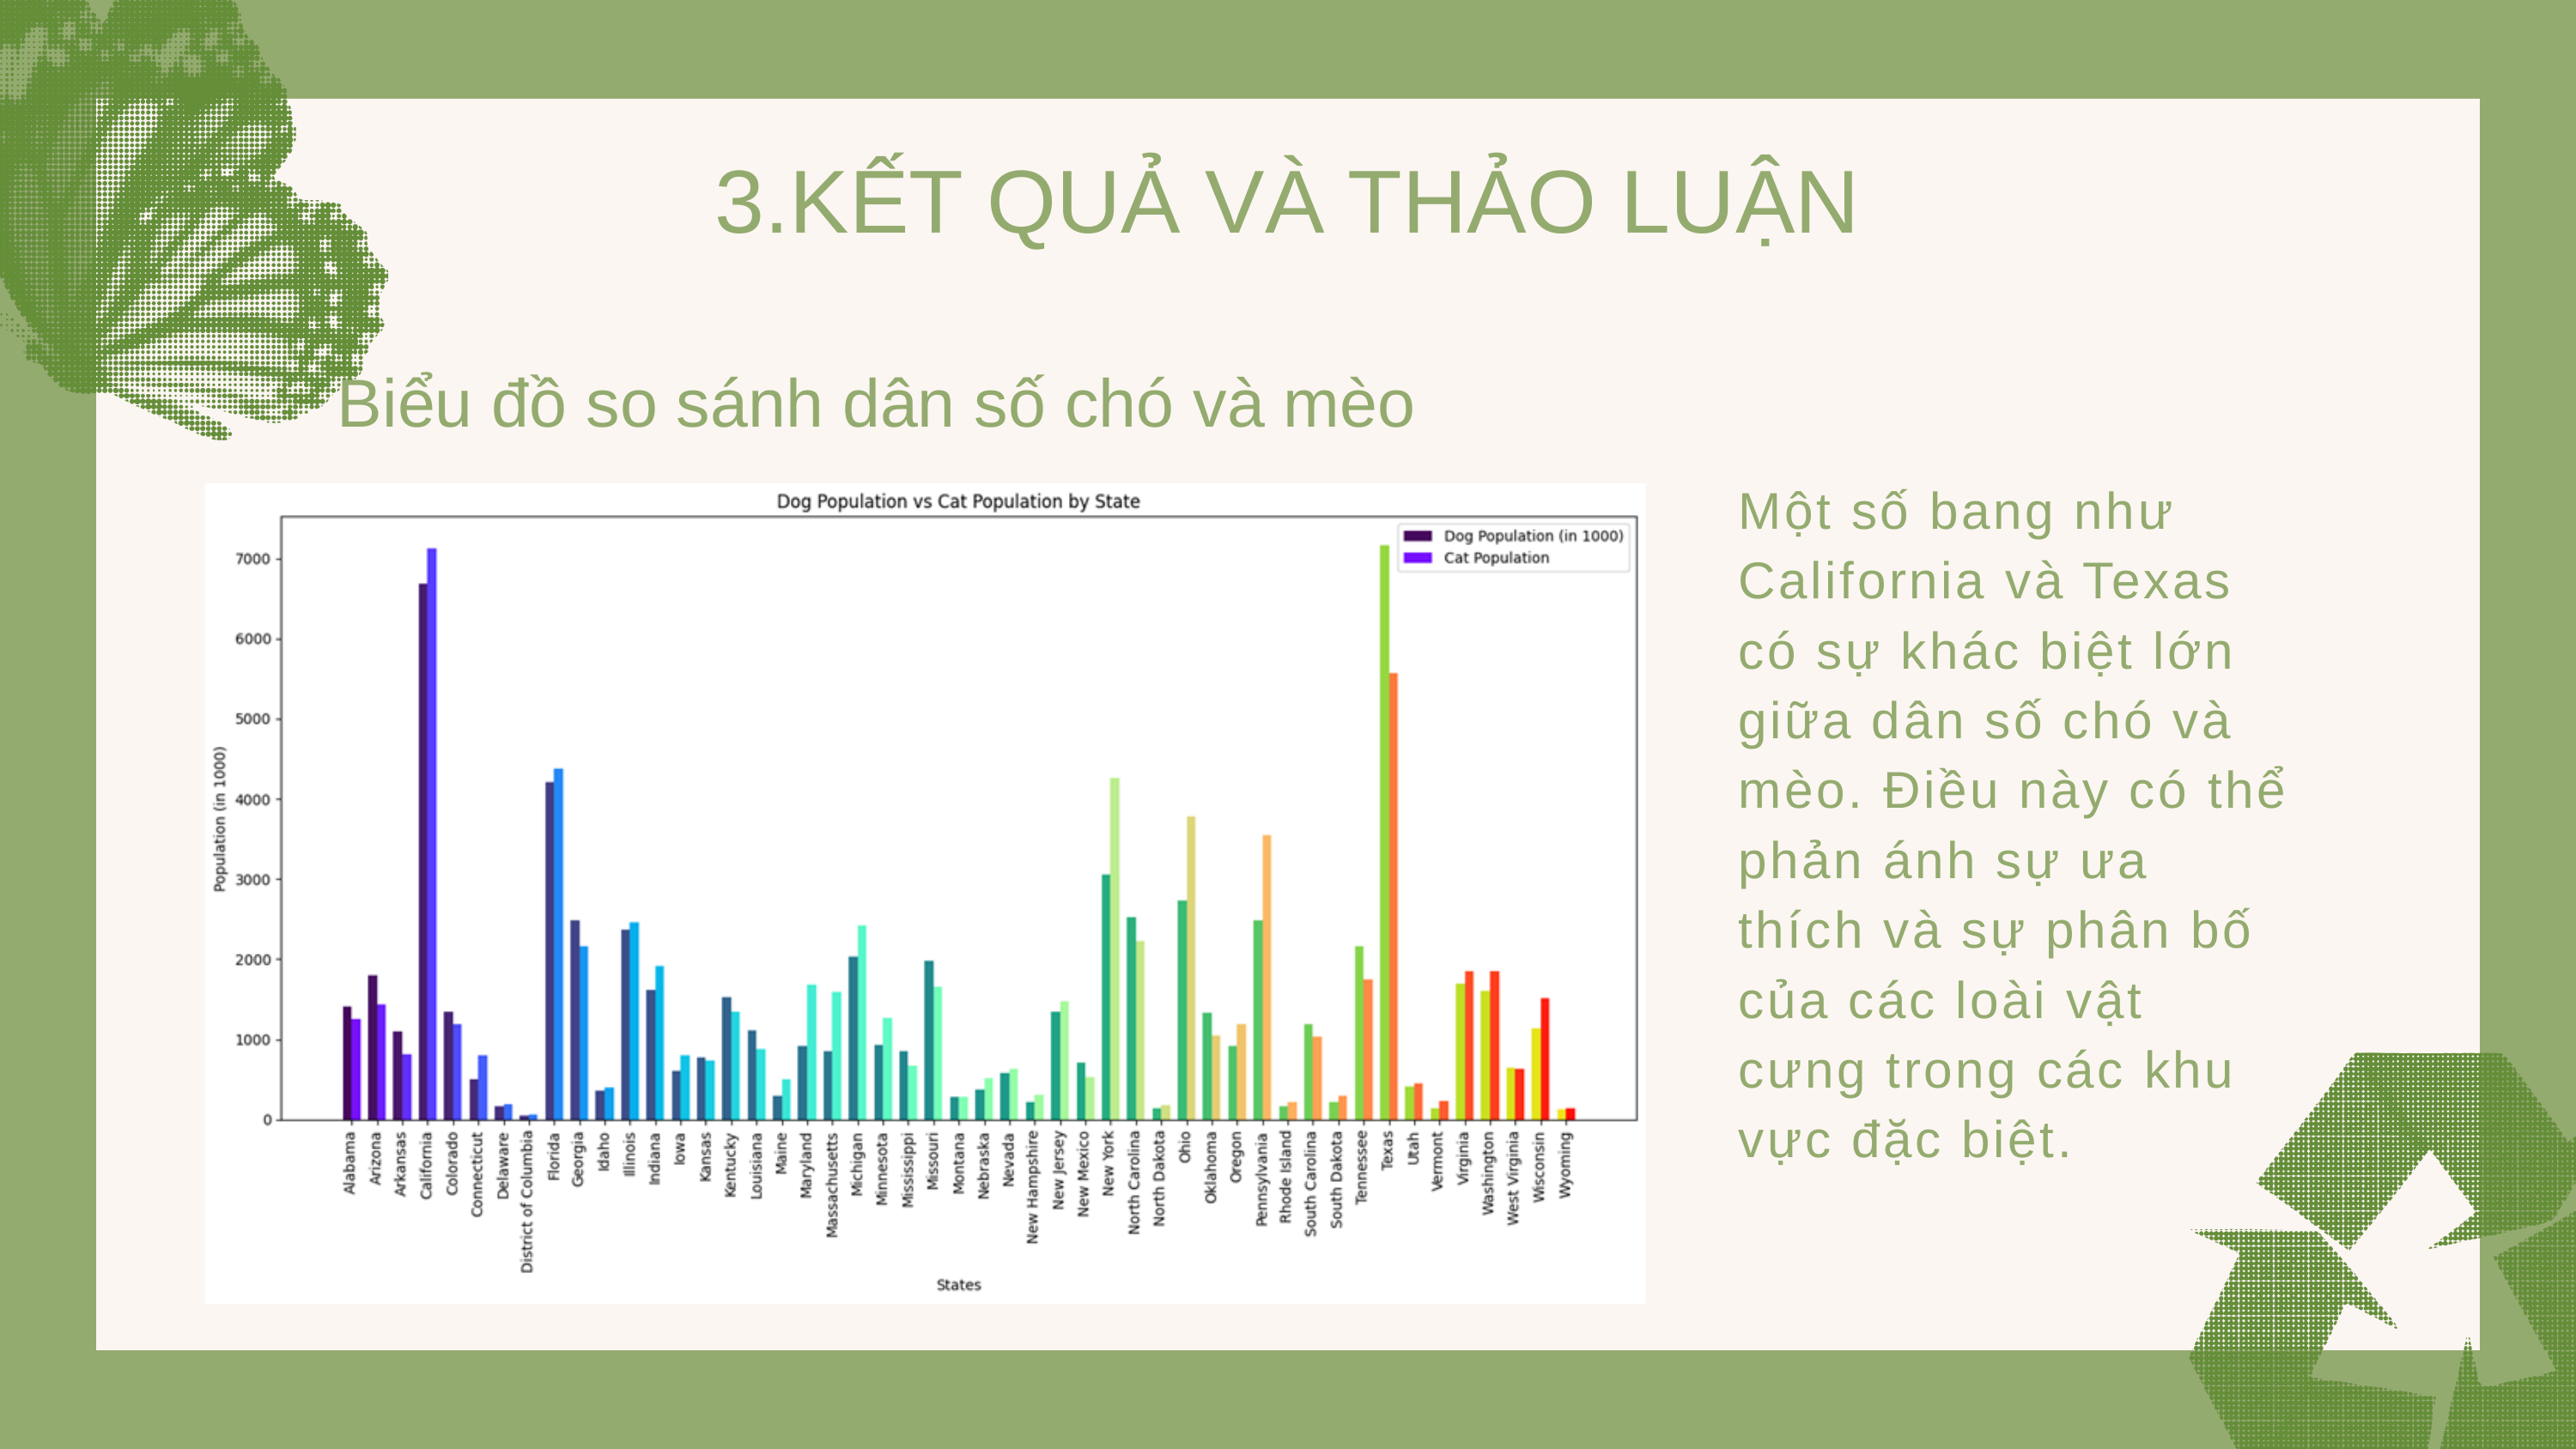

3.KẾT QUẢ VÀ THẢO LUẬN
Biểu đồ so sánh dân số chó và mèo
Một số bang như California và Texas có sự khác biệt lớn giữa dân số chó và mèo. Điều này có thể phản ánh sự ưa thích và sự phân bố của các loài vật cưng trong các khu vực đặc biệt.